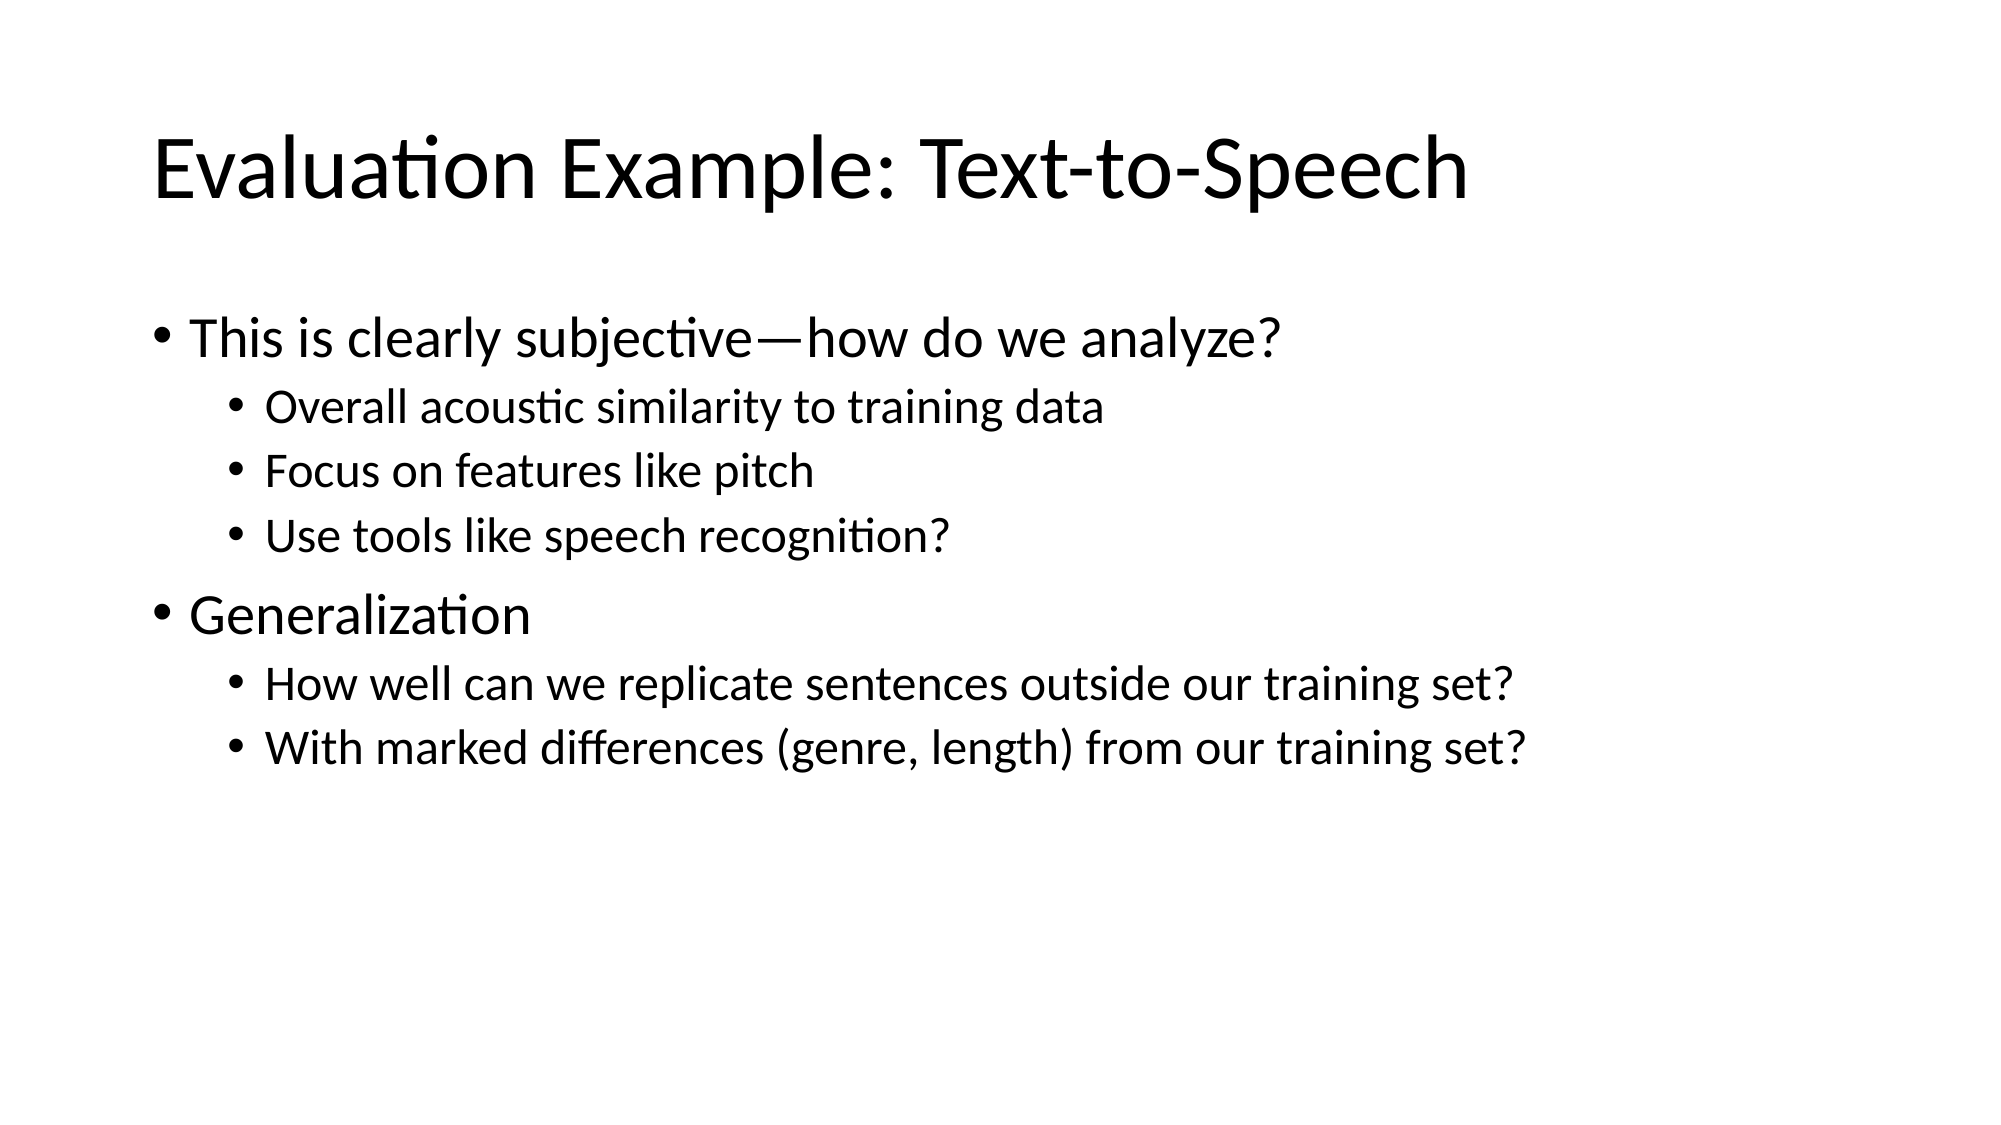

# Evaluation Example: Text-to-Speech
This is clearly subjective—how do we analyze?
Overall acoustic similarity to training data
Focus on features like pitch
Use tools like speech recognition?
Generalization
How well can we replicate sentences outside our training set?
With marked differences (genre, length) from our training set?